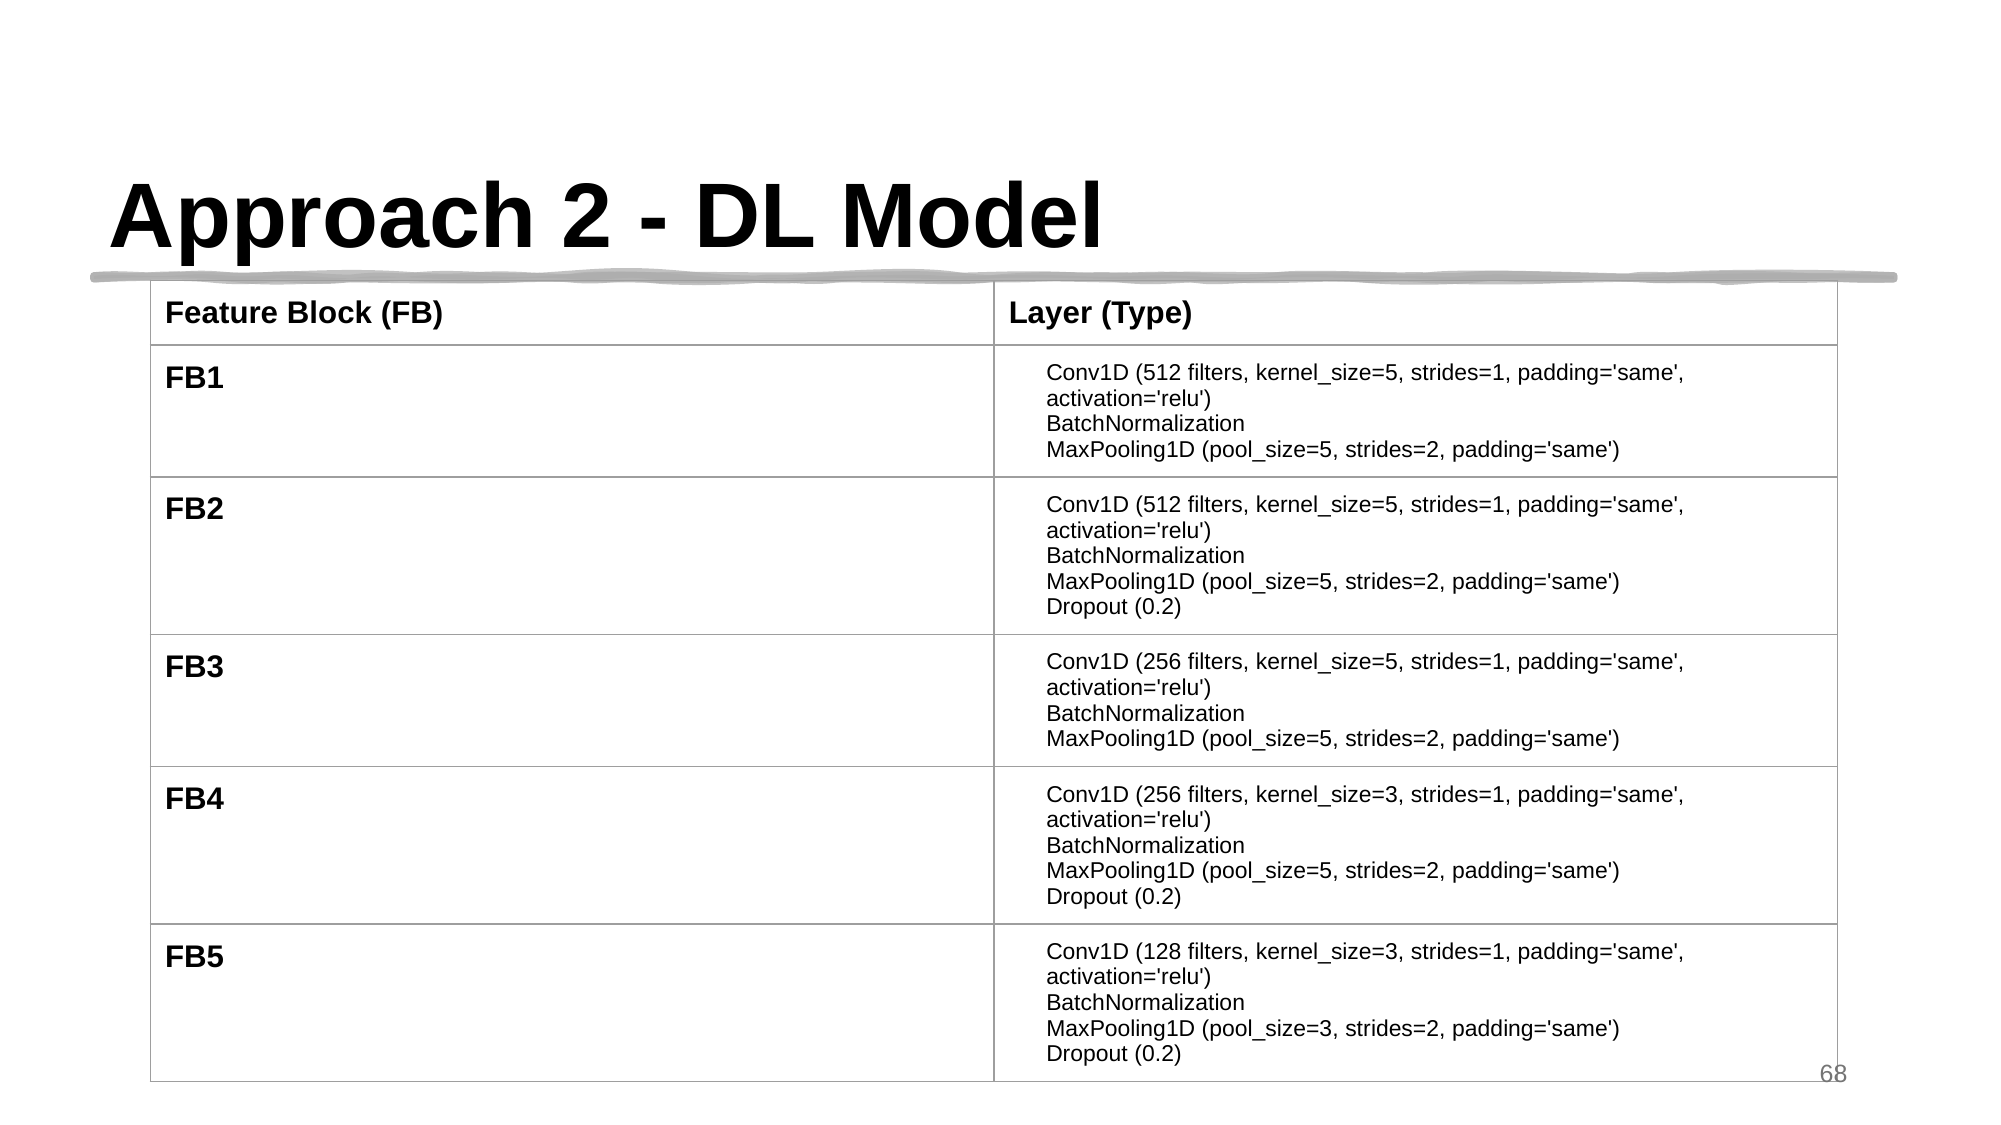

# Approach 2 - DL Model

| Feature Block (FB) | Layer (Type) |
| --- | --- |
| FB1 | Conv1D (512 filters, kernel\_size=5, strides=1, padding='same', activation='relu') BatchNormalization MaxPooling1D (pool\_size=5, strides=2, padding='same') |
| FB2 | Conv1D (512 filters, kernel\_size=5, strides=1, padding='same', activation='relu') BatchNormalization MaxPooling1D (pool\_size=5, strides=2, padding='same') Dropout (0.2) |
| FB3 | Conv1D (256 filters, kernel\_size=5, strides=1, padding='same', activation='relu') BatchNormalization MaxPooling1D (pool\_size=5, strides=2, padding='same') |
| FB4 | Conv1D (256 filters, kernel\_size=3, strides=1, padding='same', activation='relu') BatchNormalization MaxPooling1D (pool\_size=5, strides=2, padding='same') Dropout (0.2) |
| FB5 | Conv1D (128 filters, kernel\_size=3, strides=1, padding='same', activation='relu') BatchNormalization MaxPooling1D (pool\_size=3, strides=2, padding='same') Dropout (0.2) |
68